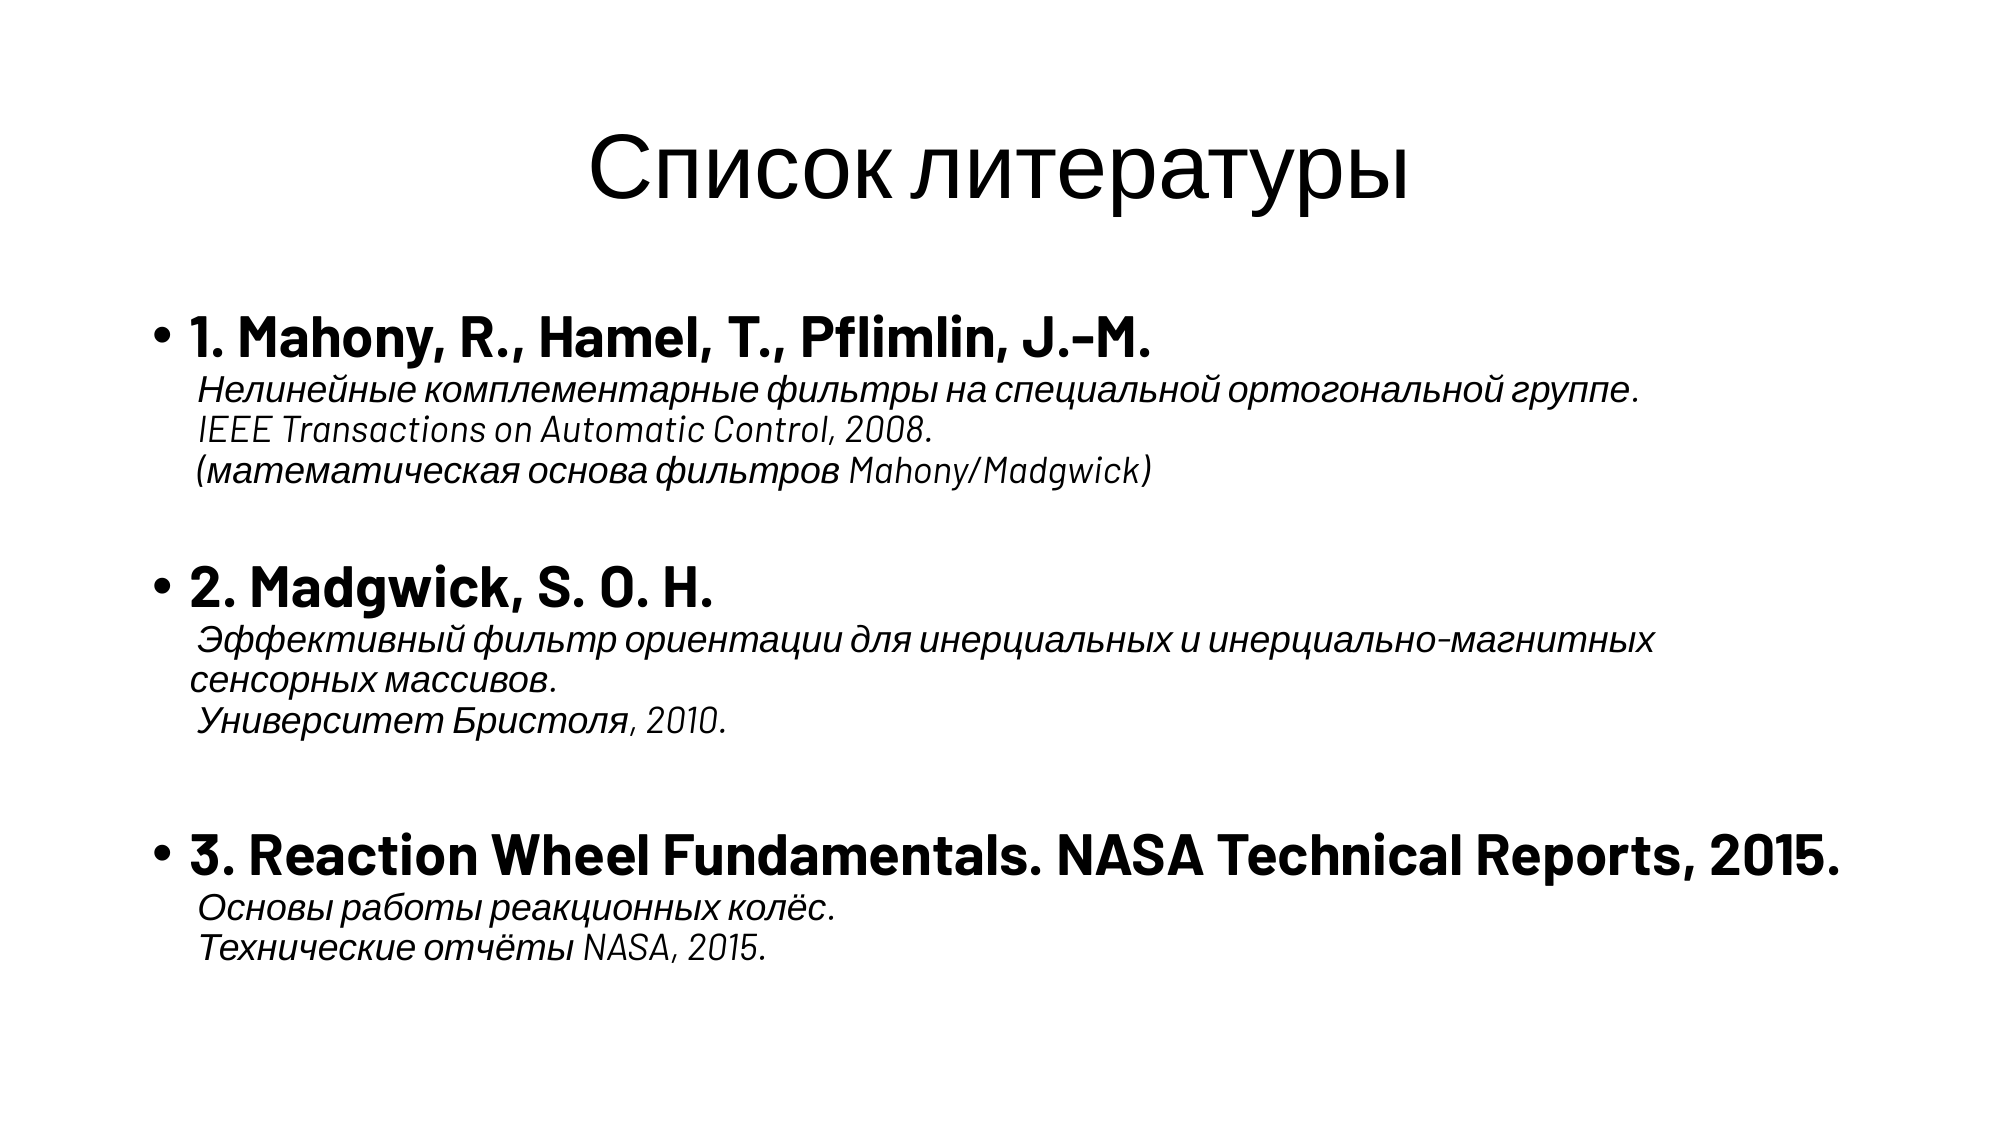

# Список литературы
1. Mahony, R., Hamel, T., Pflimlin, J.-M.
 Нелинейные комплементарные фильтры на специальной ортогональной группе.
 IEEE Transactions on Automatic Control, 2008.
 (математическая основа фильтров Mahony/Madgwick)
2. Madgwick, S. O. H.
 Эффективный фильтр ориентации для инерциальных и инерциально-магнитных сенсорных массивов.
 Университет Бристоля, 2010.
3. Reaction Wheel Fundamentals. NASA Technical Reports, 2015.
 Основы работы реакционных колёс.
 Технические отчёты NASA, 2015.